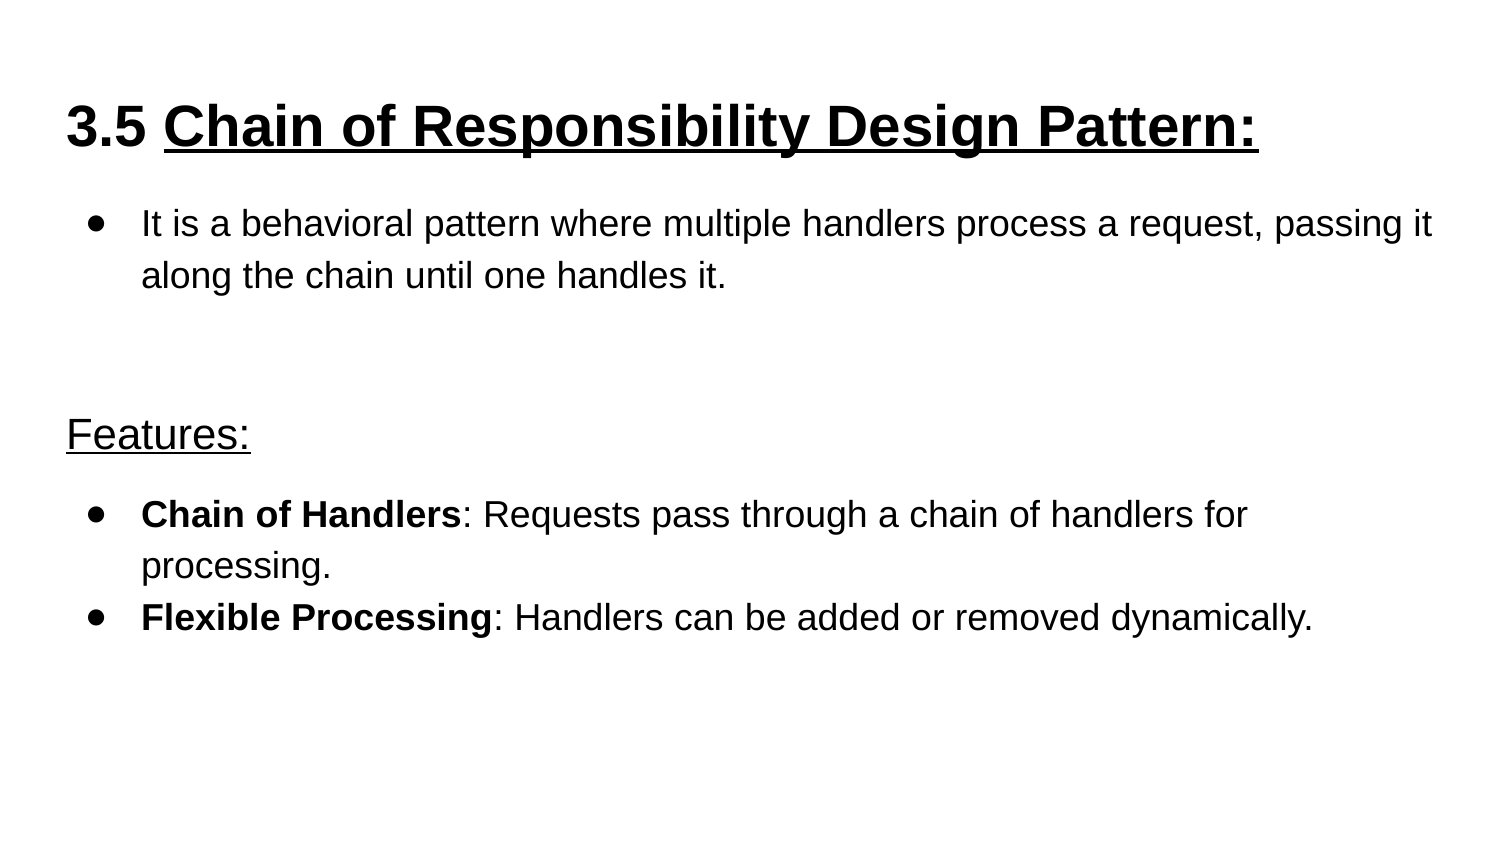

# 3.5 Chain of Responsibility Design Pattern:
It is a behavioral pattern where multiple handlers process a request, passing it along the chain until one handles it.

Features:
Chain of Handlers: Requests pass through a chain of handlers for processing.
Flexible Processing: Handlers can be added or removed dynamically.